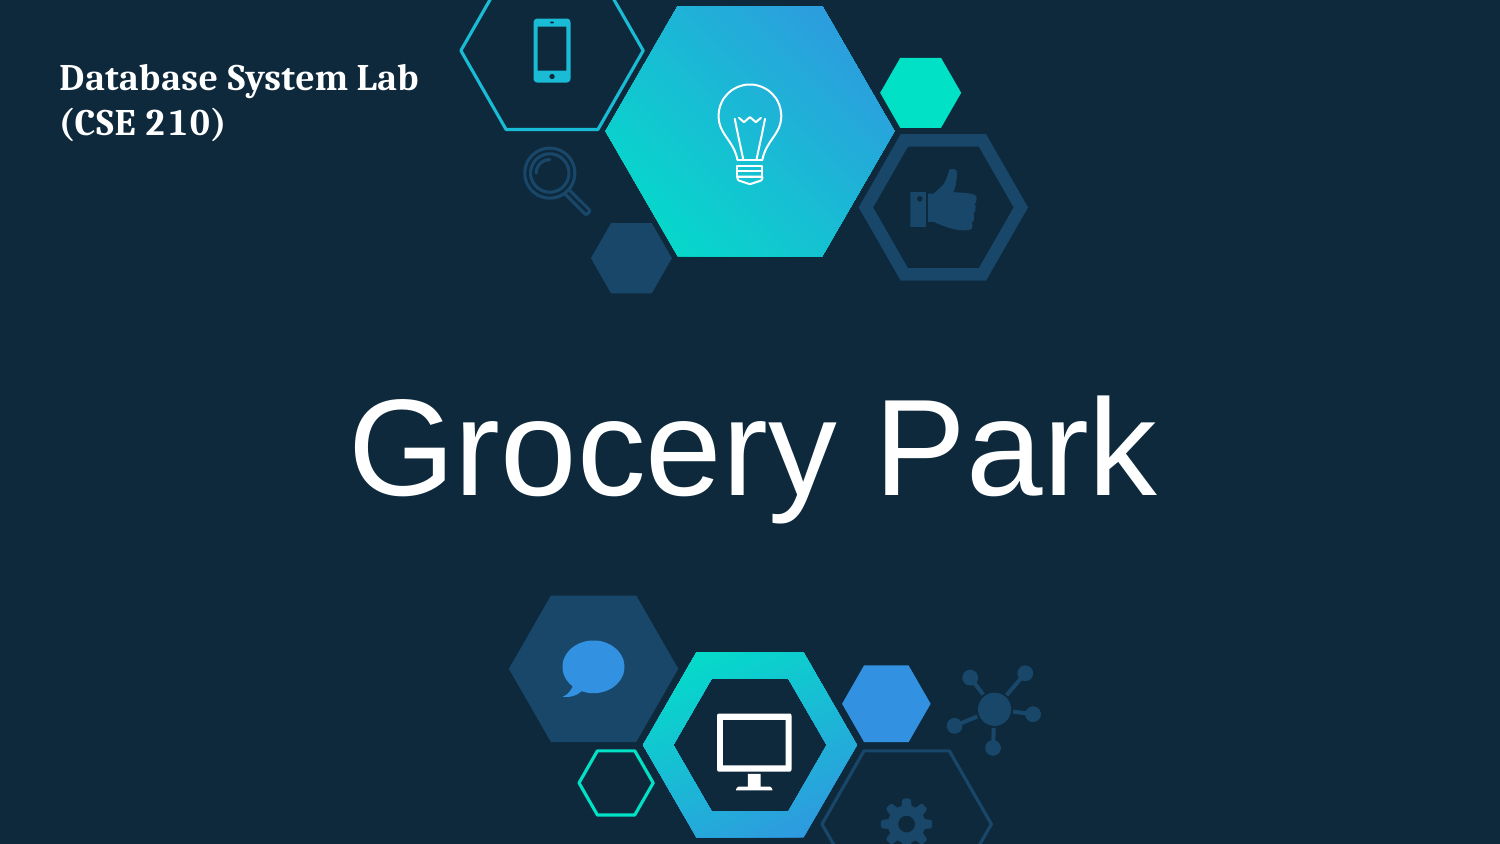

Database System Lab
(CSE 210)
Grocery Park